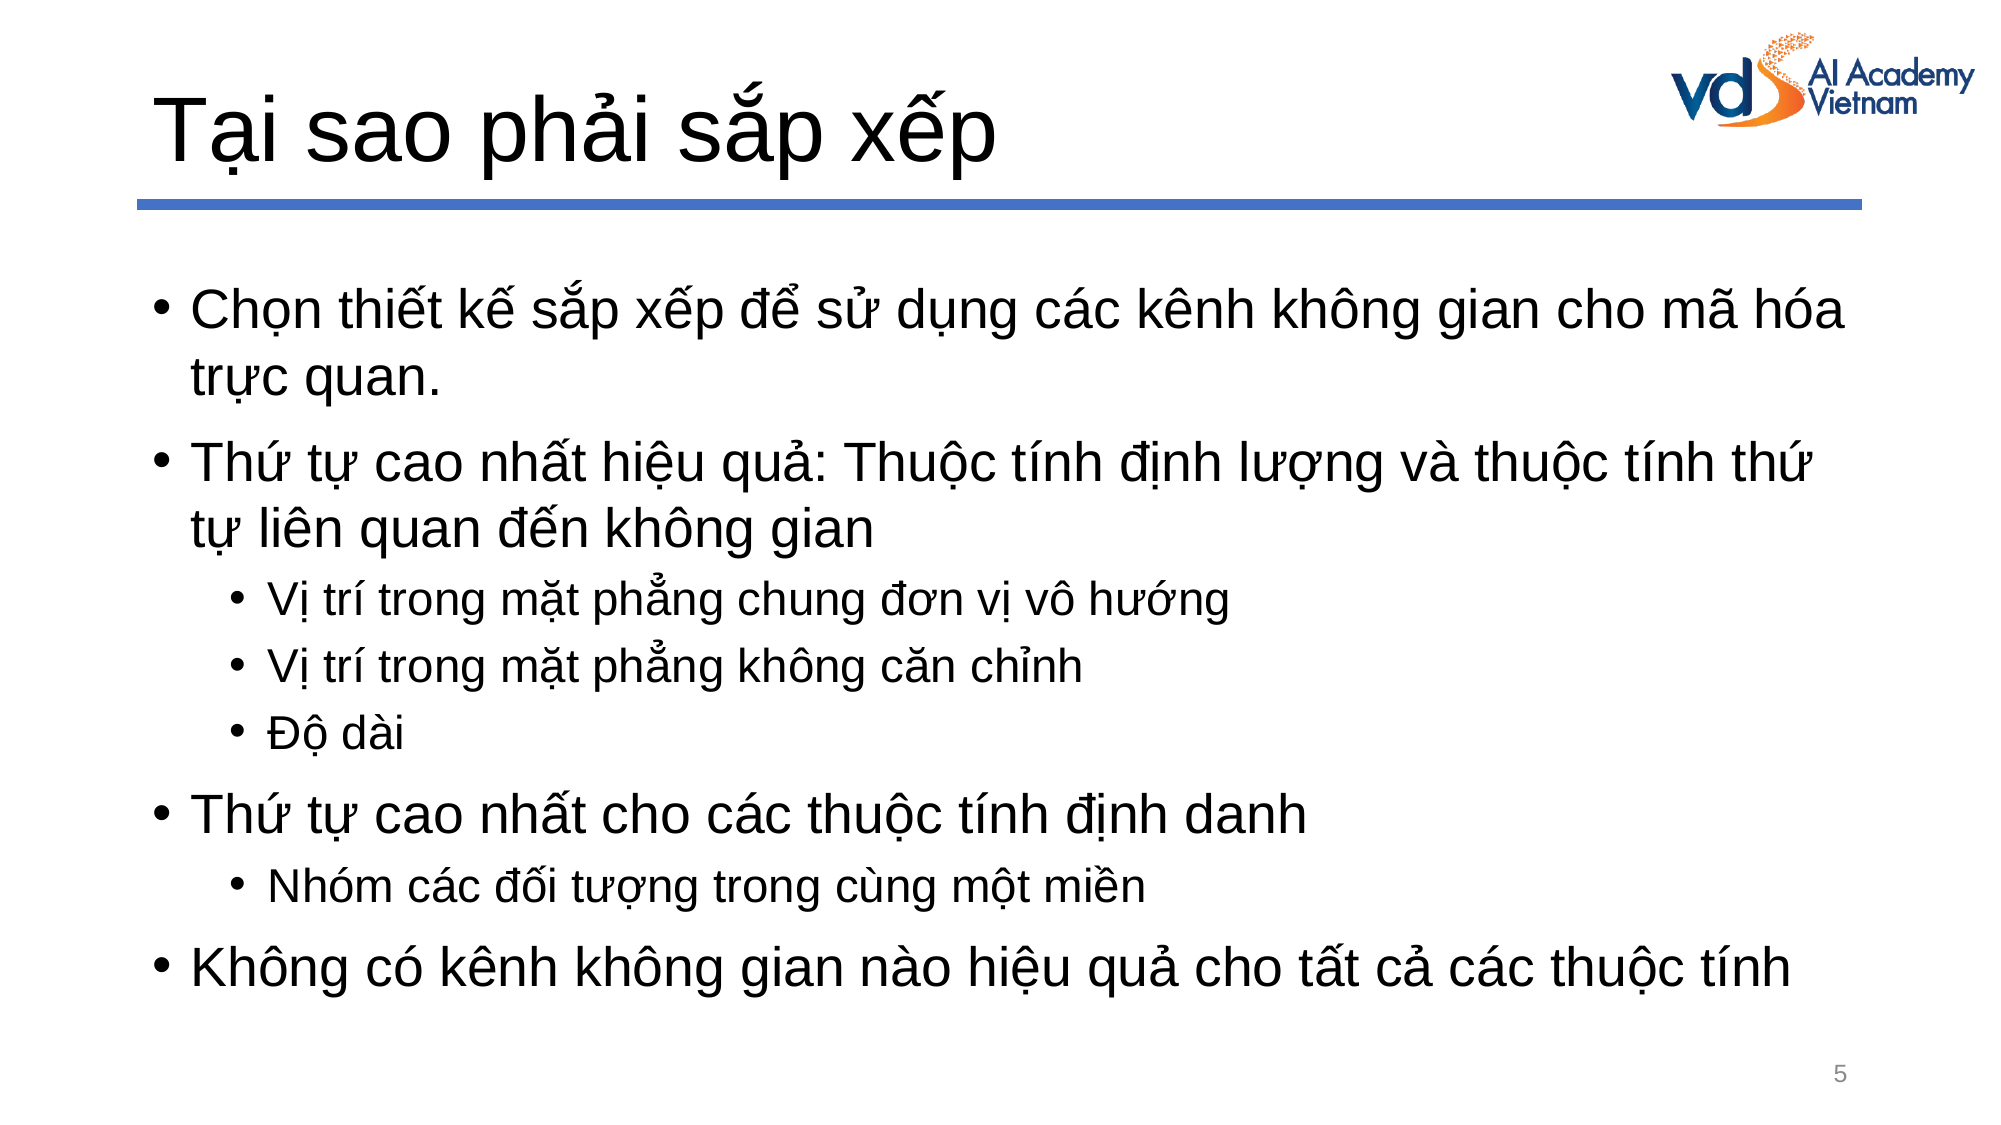

# Tại sao phải sắp xếp
Chọn thiết kế sắp xếp để sử dụng các kênh không gian cho mã hóa trực quan.
Thứ tự cao nhất hiệu quả: Thuộc tính định lượng và thuộc tính thứ tự liên quan đến không gian
Vị trí trong mặt phẳng chung đơn vị vô hướng
Vị trí trong mặt phẳng không căn chỉnh
Độ dài
Thứ tự cao nhất cho các thuộc tính định danh
Nhóm các đối tượng trong cùng một miền
Không có kênh không gian nào hiệu quả cho tất cả các thuộc tính

5